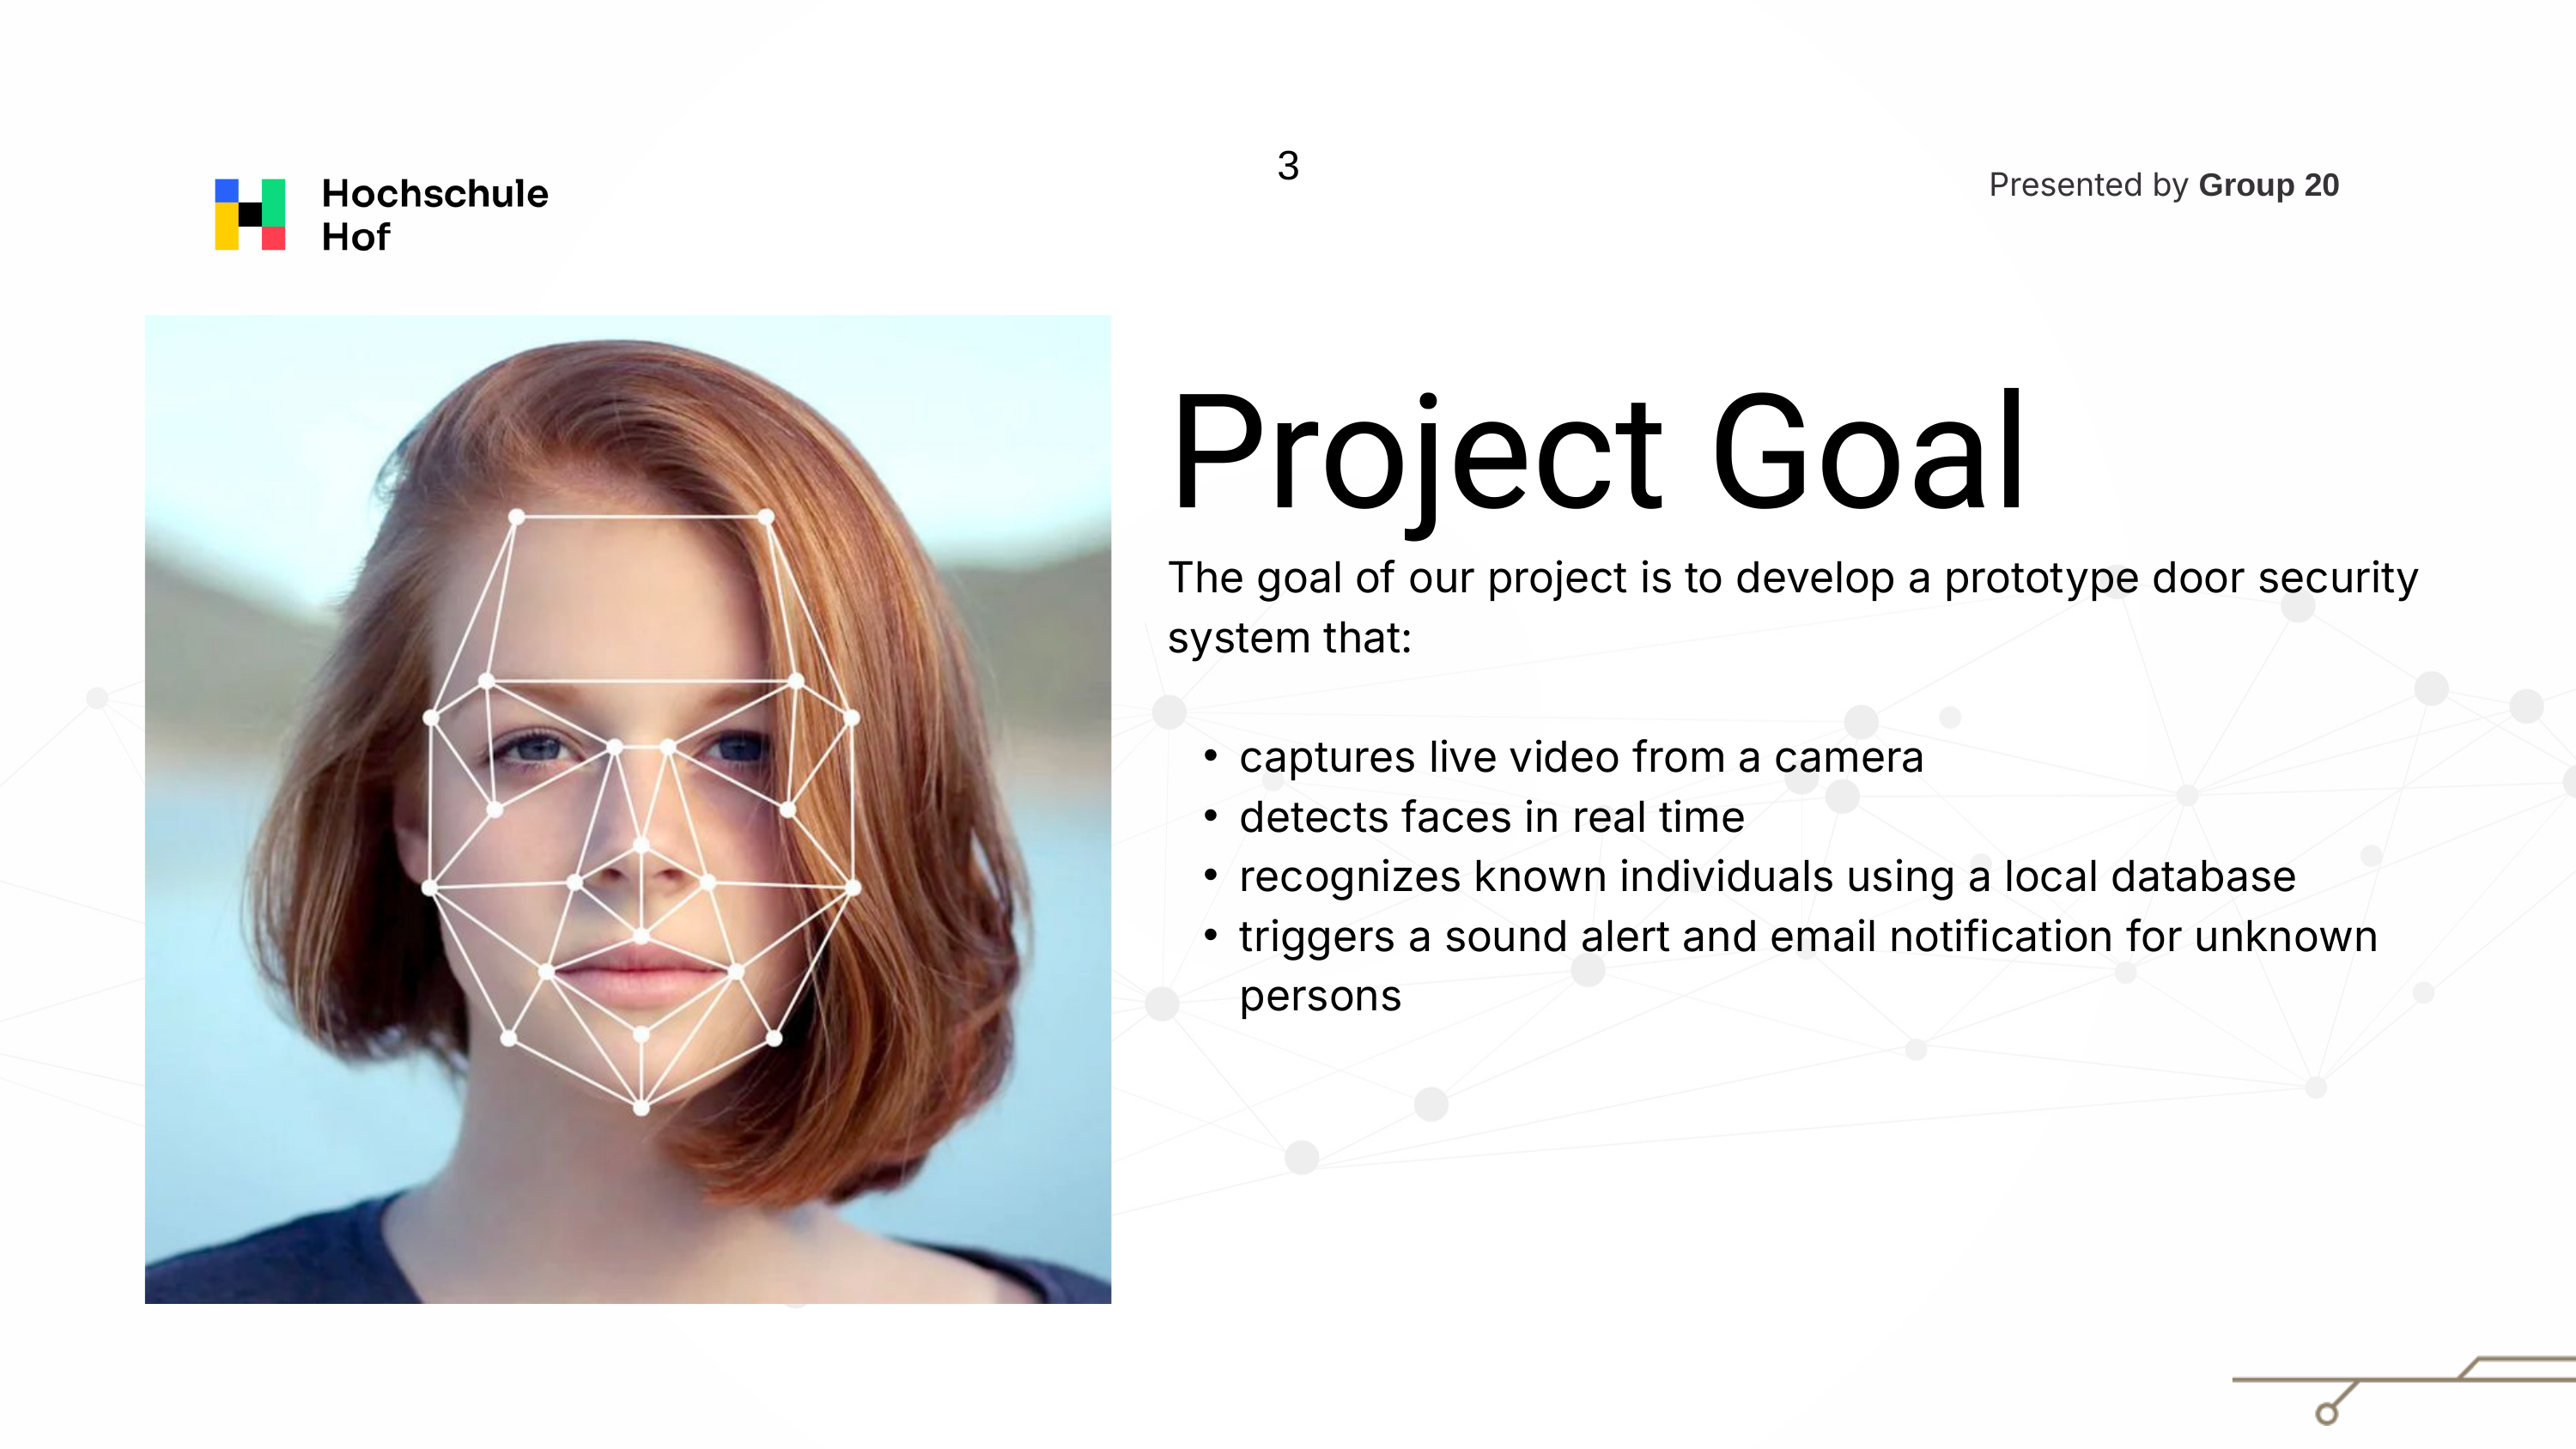

3
Presented by Group 20

Project Goal
The goal of our project is to develop a prototype door security system that:

captures live video from a camera
detects faces in real time
recognizes known individuals using a local database
triggers a sound alert and email notification for unknown persons